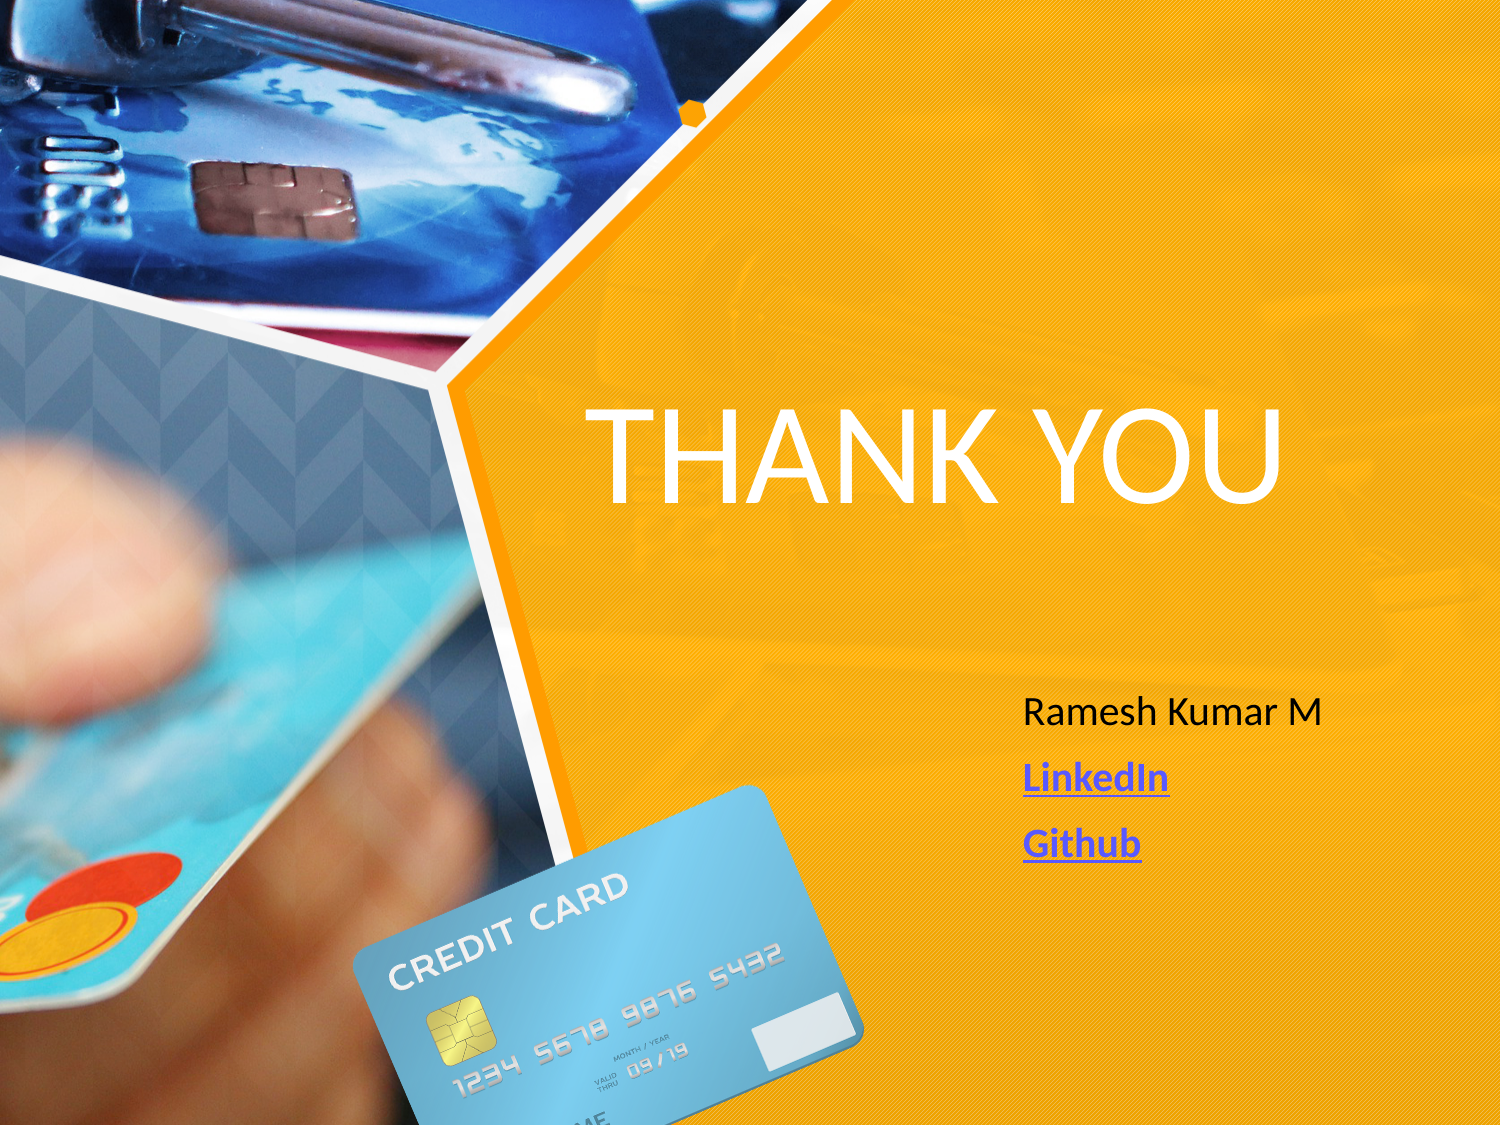

# THANK YOU
Ramesh Kumar M
LinkedIn
Github